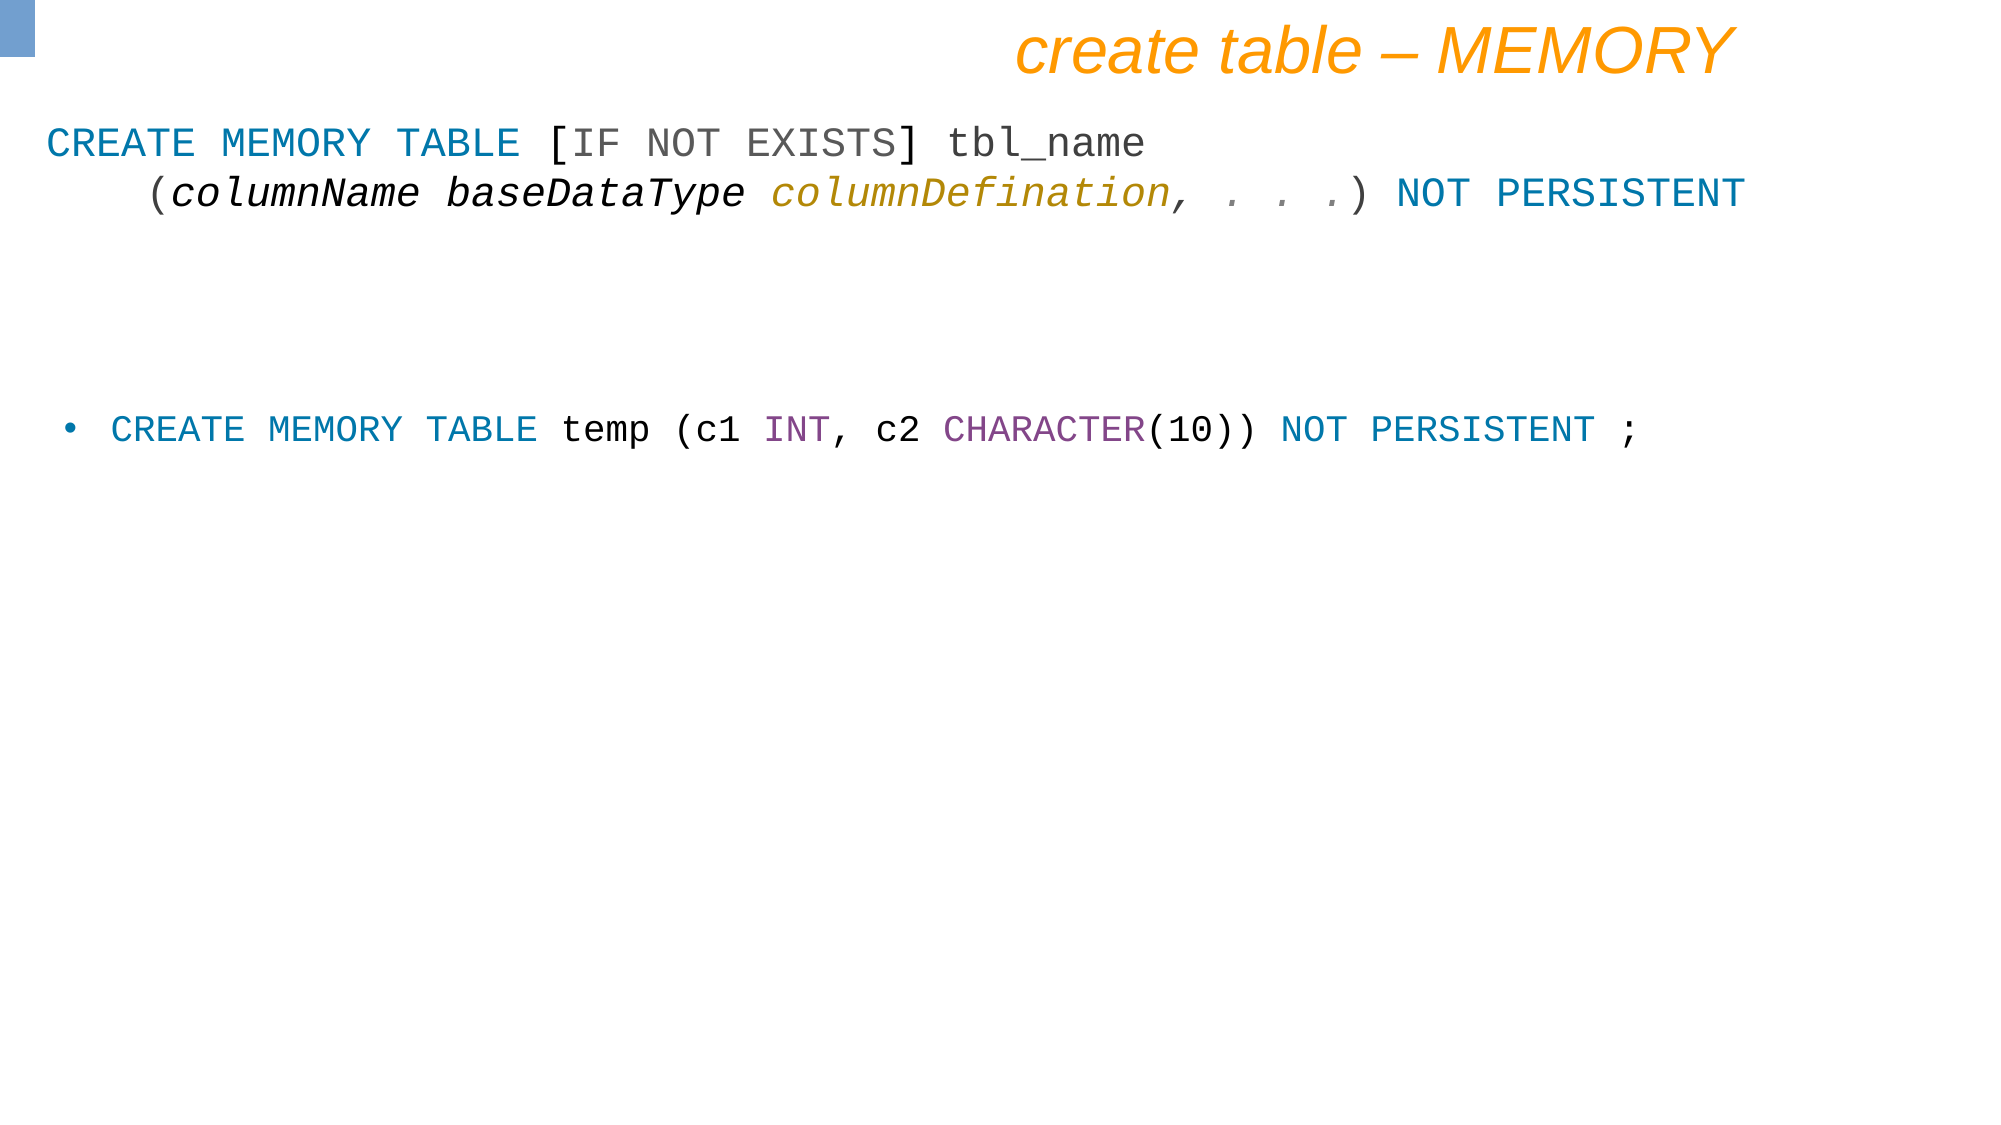

create table – MEMORY
CREATE MEMORY TABLE [IF NOT EXISTS] tbl_name
    (columnName baseDataType columnDefination, . . .) NOT PERSISTENT

CREATE MEMORY TABLE temp (c1 INT, c2 CHARACTER(10)) NOT PERSISTENT ;